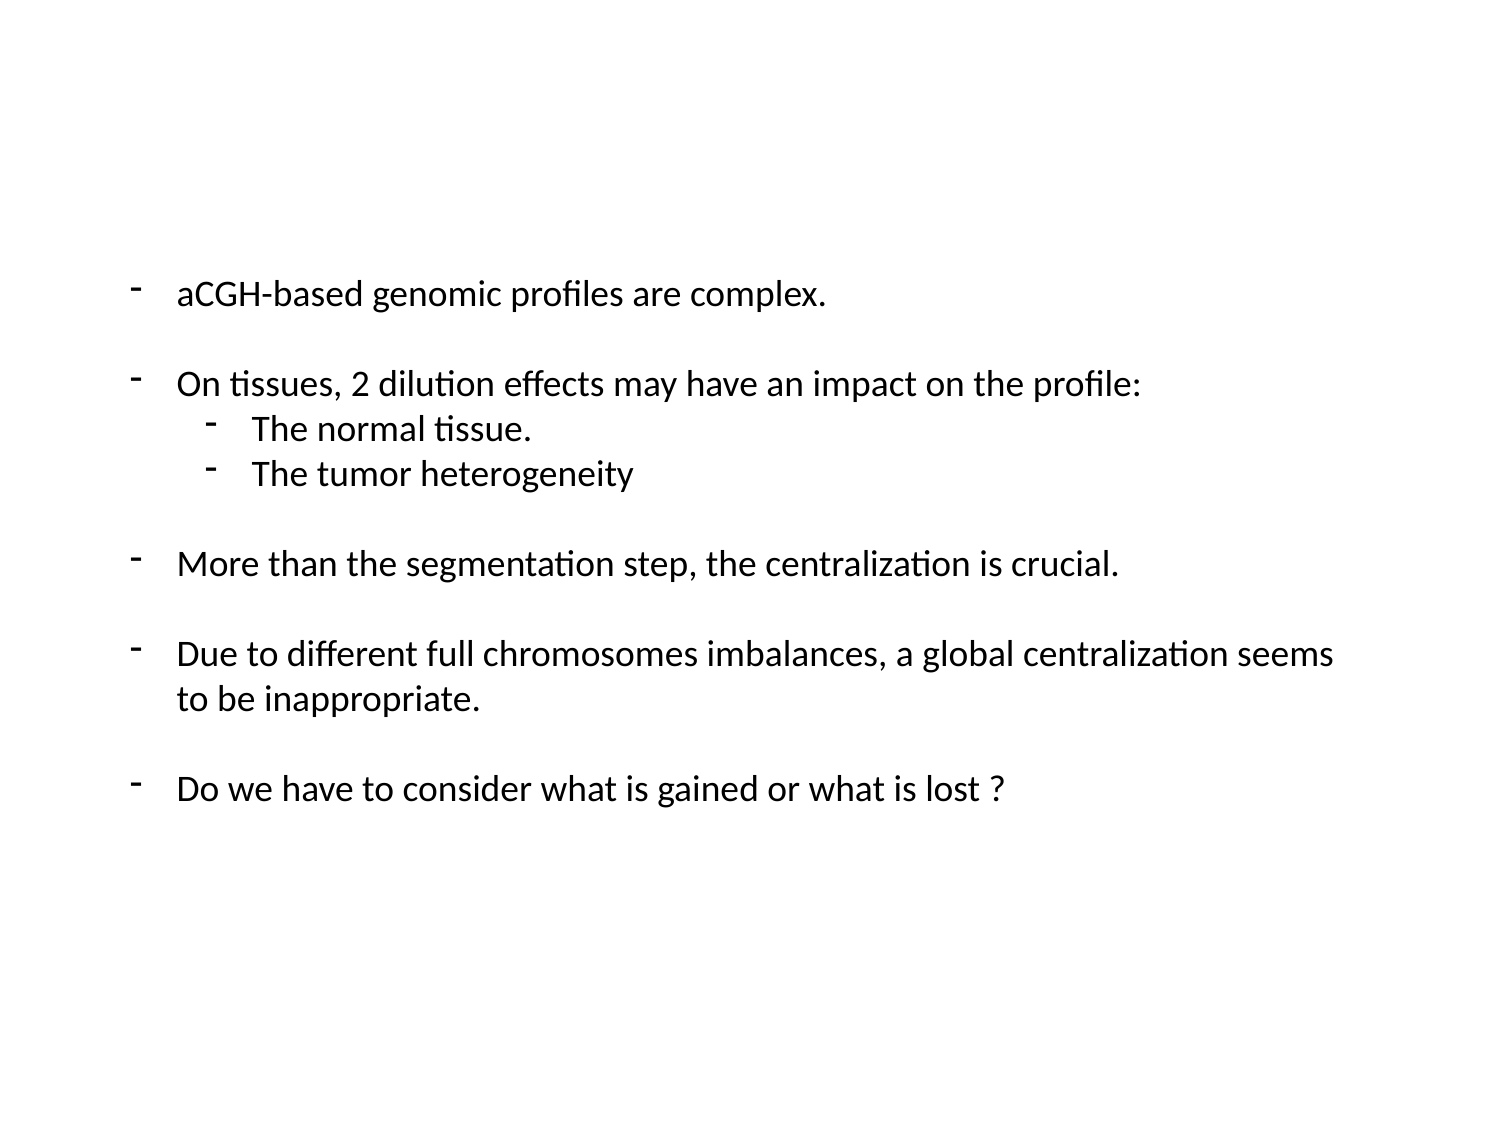

aCGH-based genomic profiles are complex.

On tissues, 2 dilution effects may have an impact on the profile:
The normal tissue.
The tumor heterogeneity

More than the segmentation step, the centralization is crucial.

Due to different full chromosomes imbalances, a global centralization seems to be inappropriate.

Do we have to consider what is gained or what is lost ?